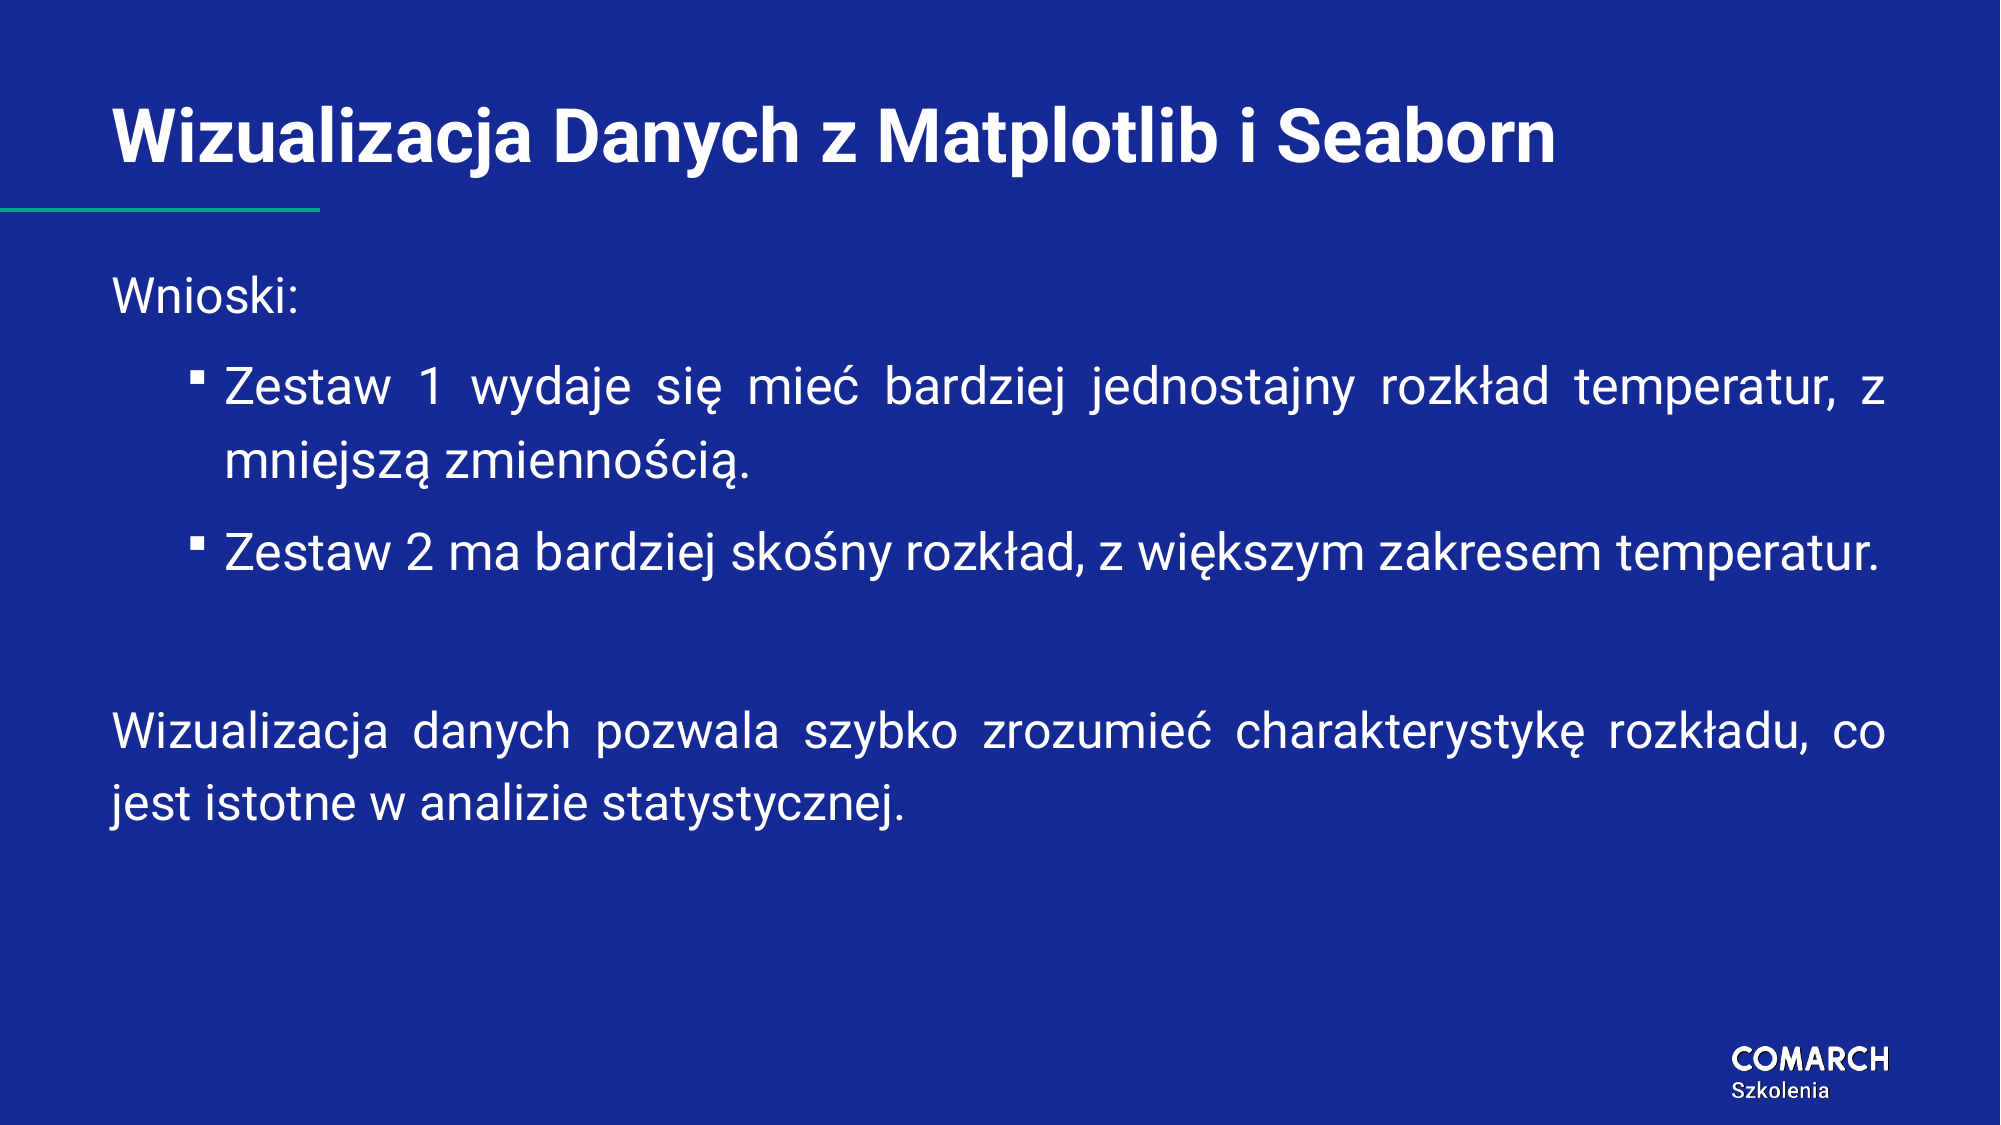

# Wizualizacja Danych z Matplotlib i Seaborn
Wnioski:
Zestaw 1 wydaje się mieć bardziej jednostajny rozkład temperatur, z mniejszą zmiennością.
Zestaw 2 ma bardziej skośny rozkład, z większym zakresem temperatur.

Wizualizacja danych pozwala szybko zrozumieć charakterystykę rozkładu, co jest istotne w analizie statystycznej.